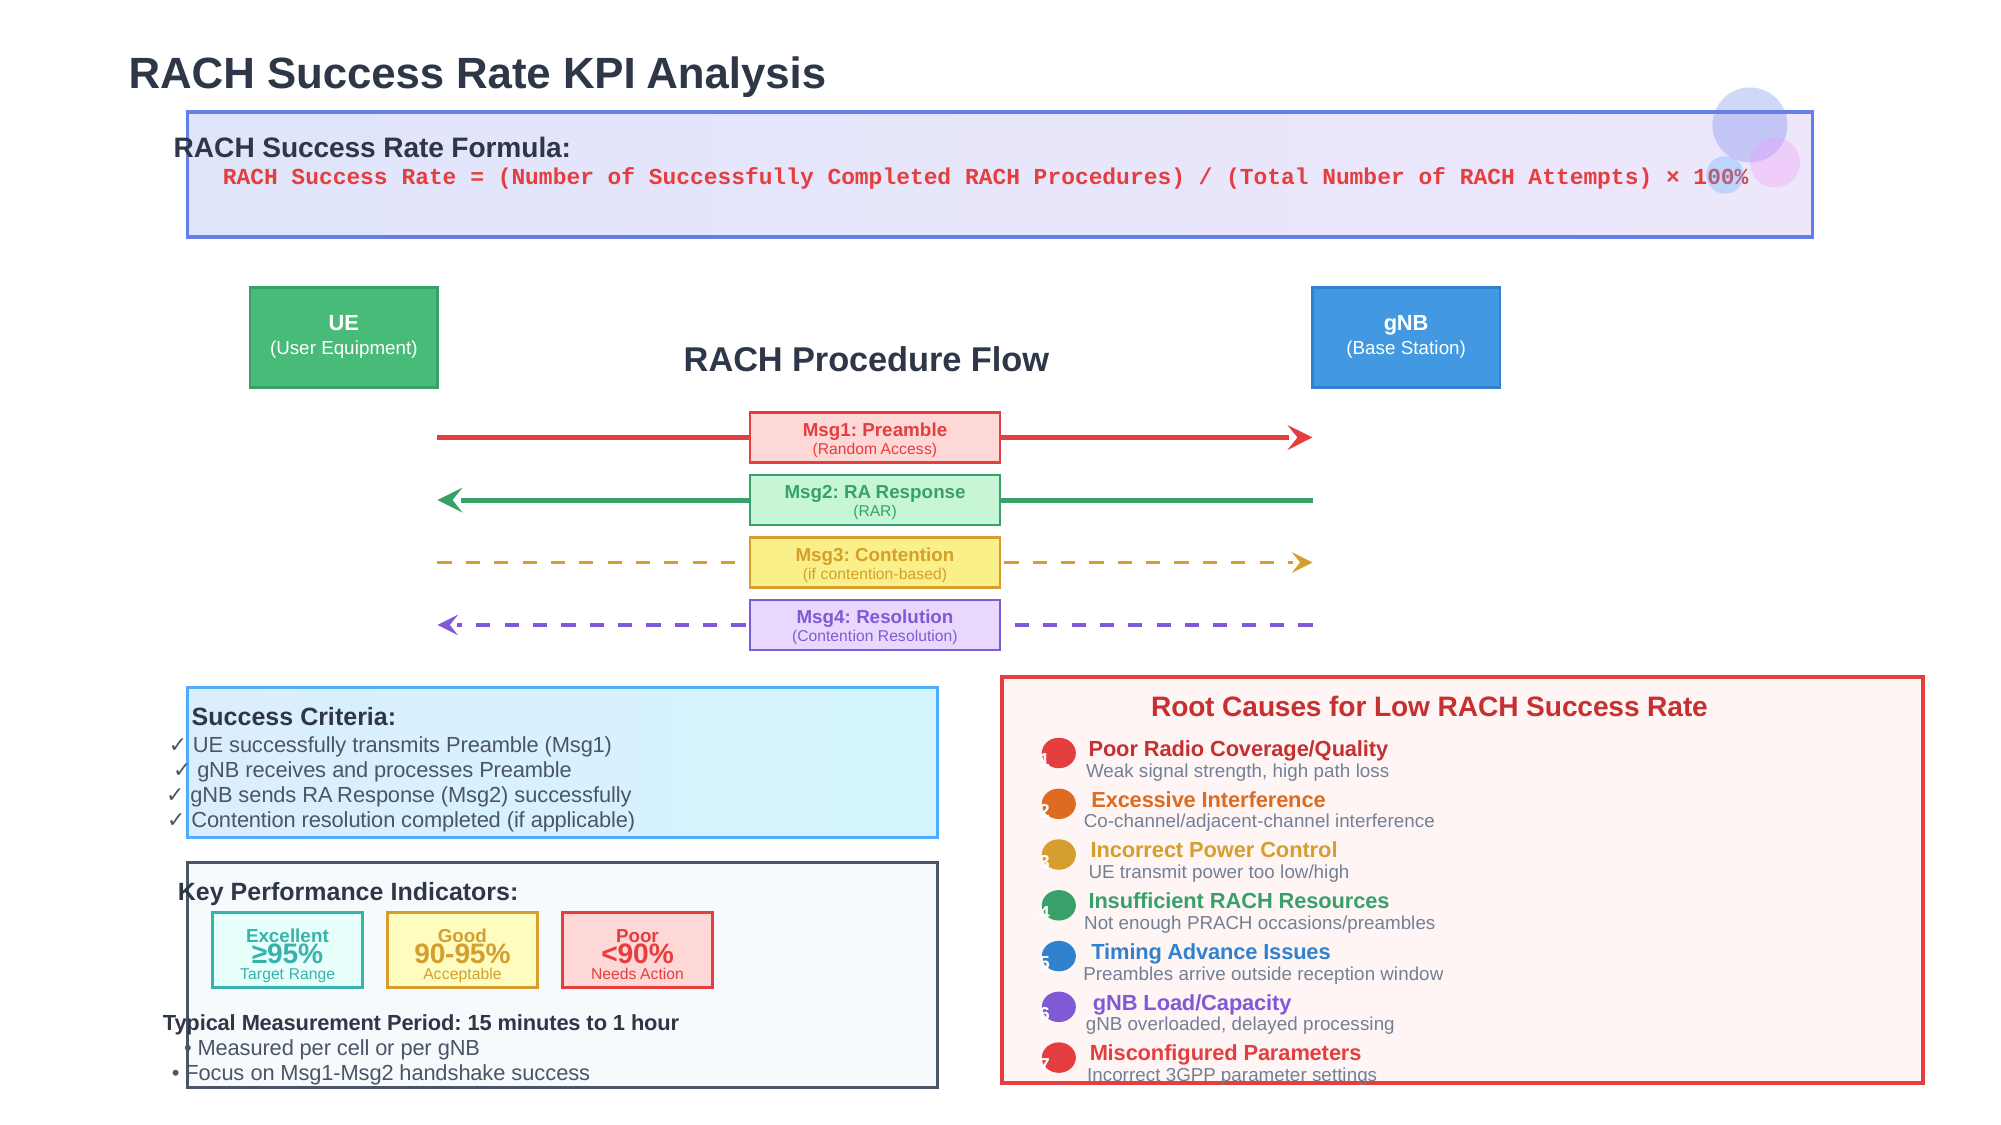

RACH Success Rate KPI Analysis

RACH Success Rate Formula:
RACH Success Rate = (Number of Successfully Completed RACH Procedures) / (Total Number of RACH Attempts) × 100%

UE
gNB
(User Equipment)
(Base Station)
RACH Procedure Flow
Msg1: Preamble

(Random Access)

Msg2: RA Response

(RAR)

Msg3: Contention

(if contention-based)

Msg4: Resolution

(Contention Resolution)

Root Causes for Low RACH Success Rate
Poor Radio Coverage/Quality

1
Weak signal strength, high path loss
Excessive Interference

2
Co-channel/adjacent-channel interference
Incorrect Power Control

3
UE transmit power too low/high
Insufficient RACH Resources

4
Not enough PRACH occasions/preambles
Timing Advance Issues

5
Preambles arrive outside reception window
gNB Load/Capacity

6
gNB overloaded, delayed processing
Misconfigured Parameters

7
Incorrect 3GPP parameter settings

Success Criteria:
✓ UE successfully transmits Preamble (Msg1)
✓ gNB receives and processes Preamble
✓ gNB sends RA Response (Msg2) successfully
✓ Contention resolution completed (if applicable)

Key Performance Indicators:

Excellent
Good
Poor
≥95%
90-95%
<90%
Target Range
Acceptable
Needs Action
Typical Measurement Period: 15 minutes to 1 hour
• Measured per cell or per gNB
• Focus on Msg1-Msg2 handshake success